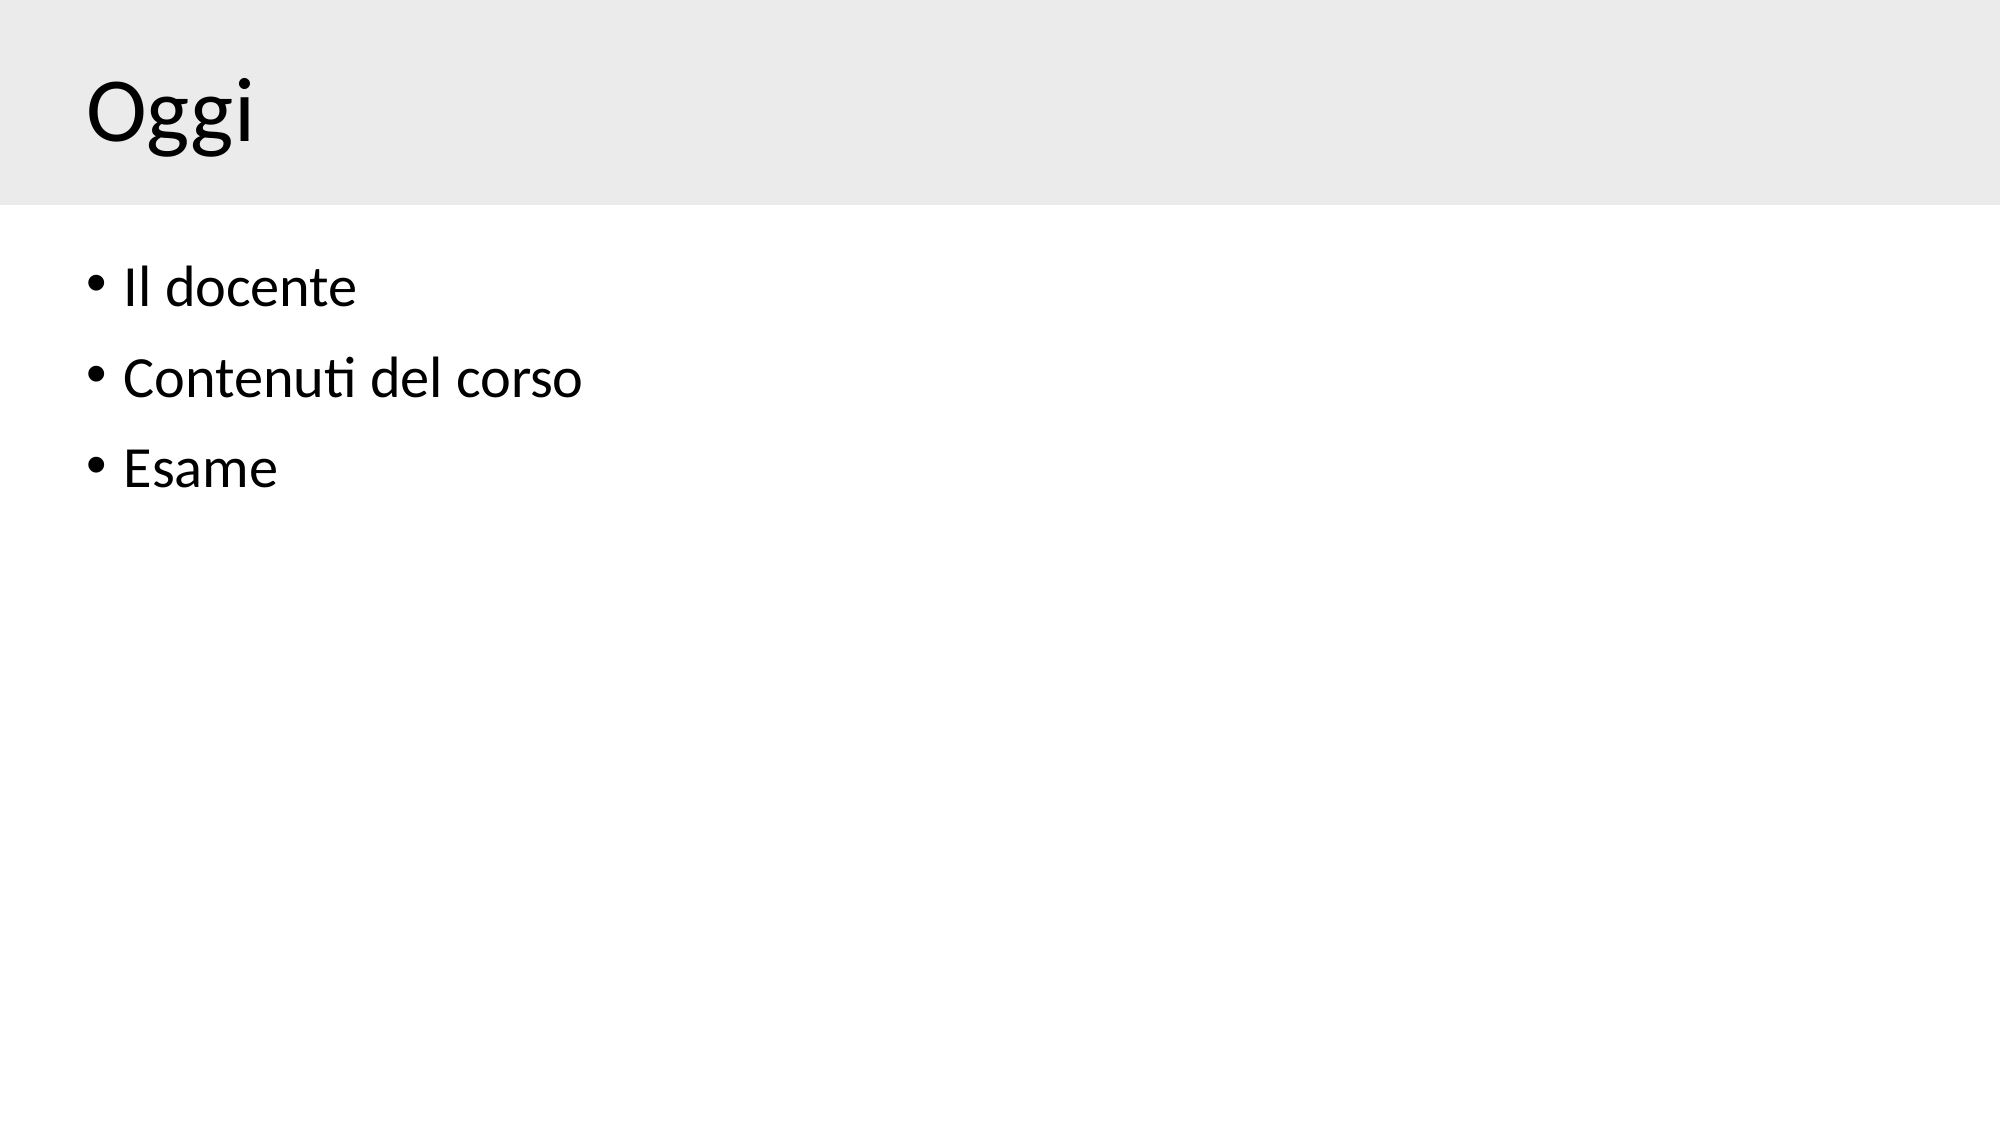

# Oggi
Il docente
Contenuti del corso
Esame